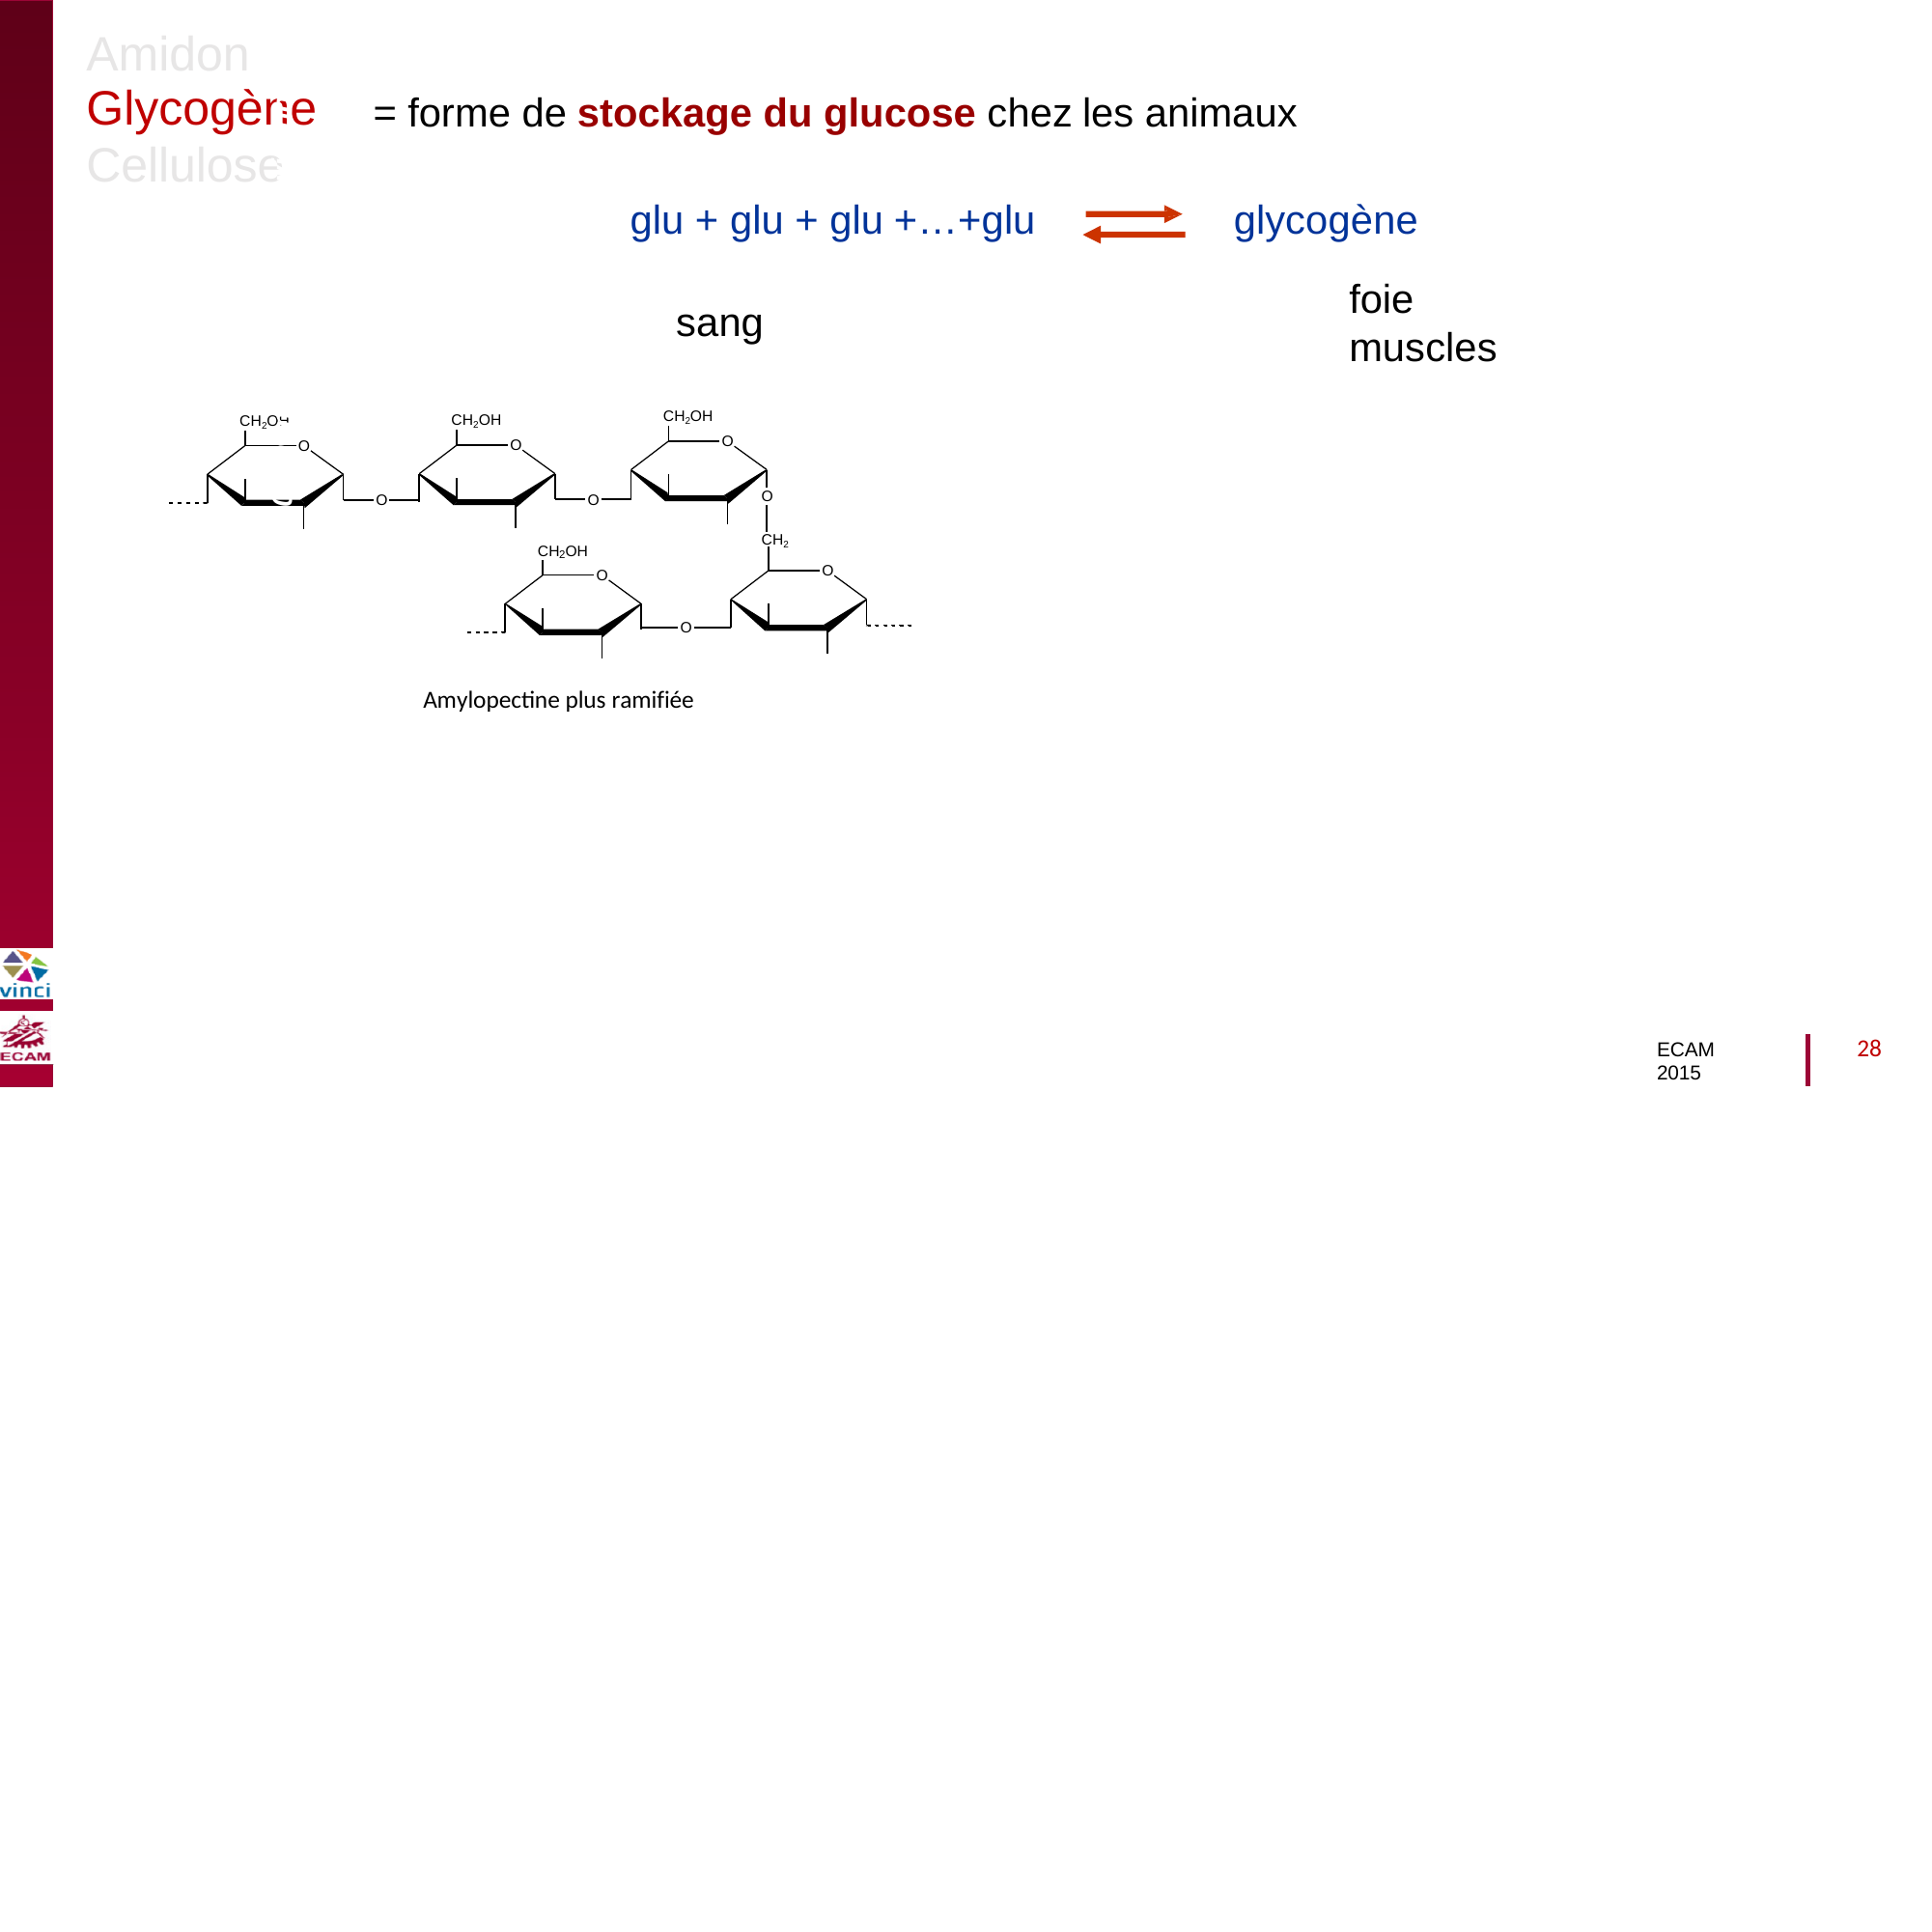

Amidon
Glycogène
Cellulose
=
forme de
stockage du glucose chez
les
animaux
glu + glu + glu
+…+glu
glycogène
foie muscles

B2040-Chimie du vivant et environnement
sang
CH2OH
CH2OH
CH2OH

O
O
O

O
O
O

CH2
CH OH

2

O
O

O

Amylopectine plus ramifiée

28
ECAM 2015